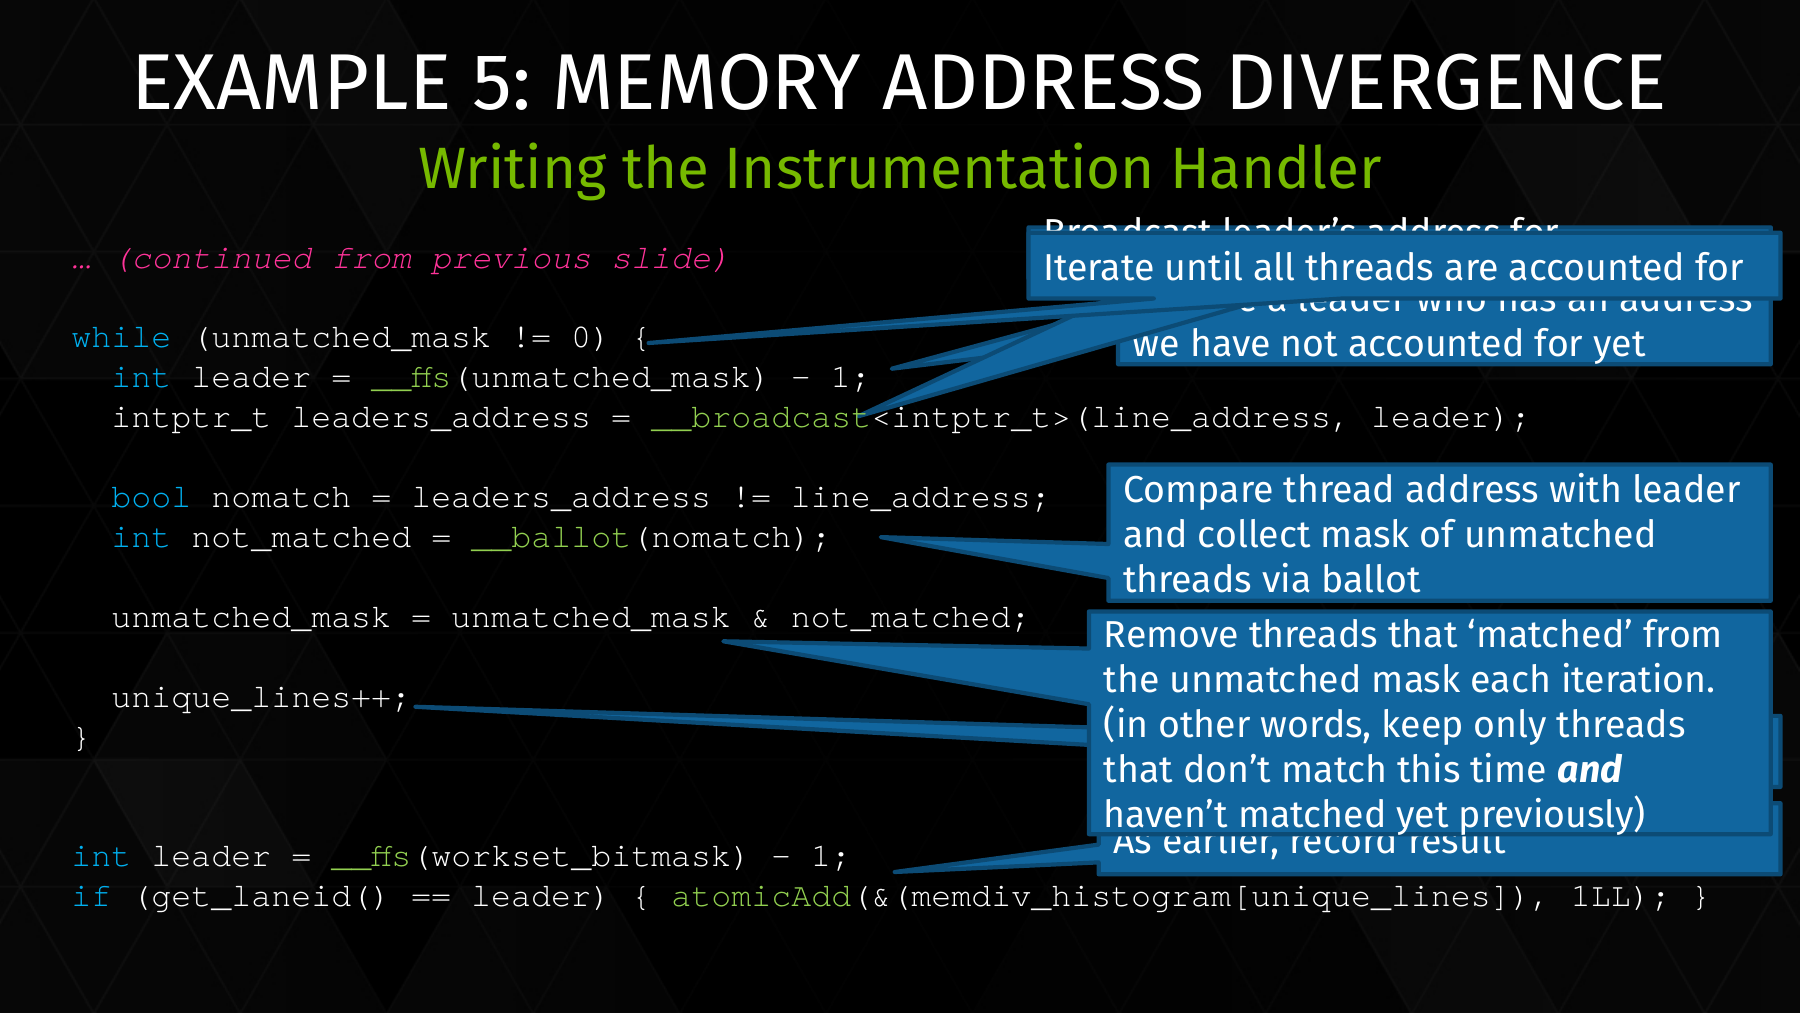

# Example 5: Memory Address Divergence
Writing the Instrumentation Handler
… (continued from previous slide)

while (unmatched_mask != 0) {
  int leader = __ffs(unmatched_mask) - 1;
  intptr_t leaders_address = __broadcast<intptr_t>(line_address, leader);

  bool nomatch = leaders_address != line_address;
  int not_matched = __ballot(nomatch);

  unmatched_mask = unmatched_mask & not_matched;

  unique_lines++;
}

int leader = __ffs(workset_bitmask) - 1;
if (get_laneid() == leader) {	atomicAdd(&(memdiv_histogram[unique_lines]), 1LL); }

Broadcast leader’s address for comparison
Elect a leader for this iteration
Choose a leader who has an address we have not accounted for yet
Iterate until all threads are accounted for
Compare thread address with leader and collect mask of unmatched threads via ballot
Remove threads that ‘matched’ from the unmatched mask each iteration.
(in other words, keep only threads that don’t match this time and haven’t matched yet previously)
Increment unique lines found
As earlier, record result